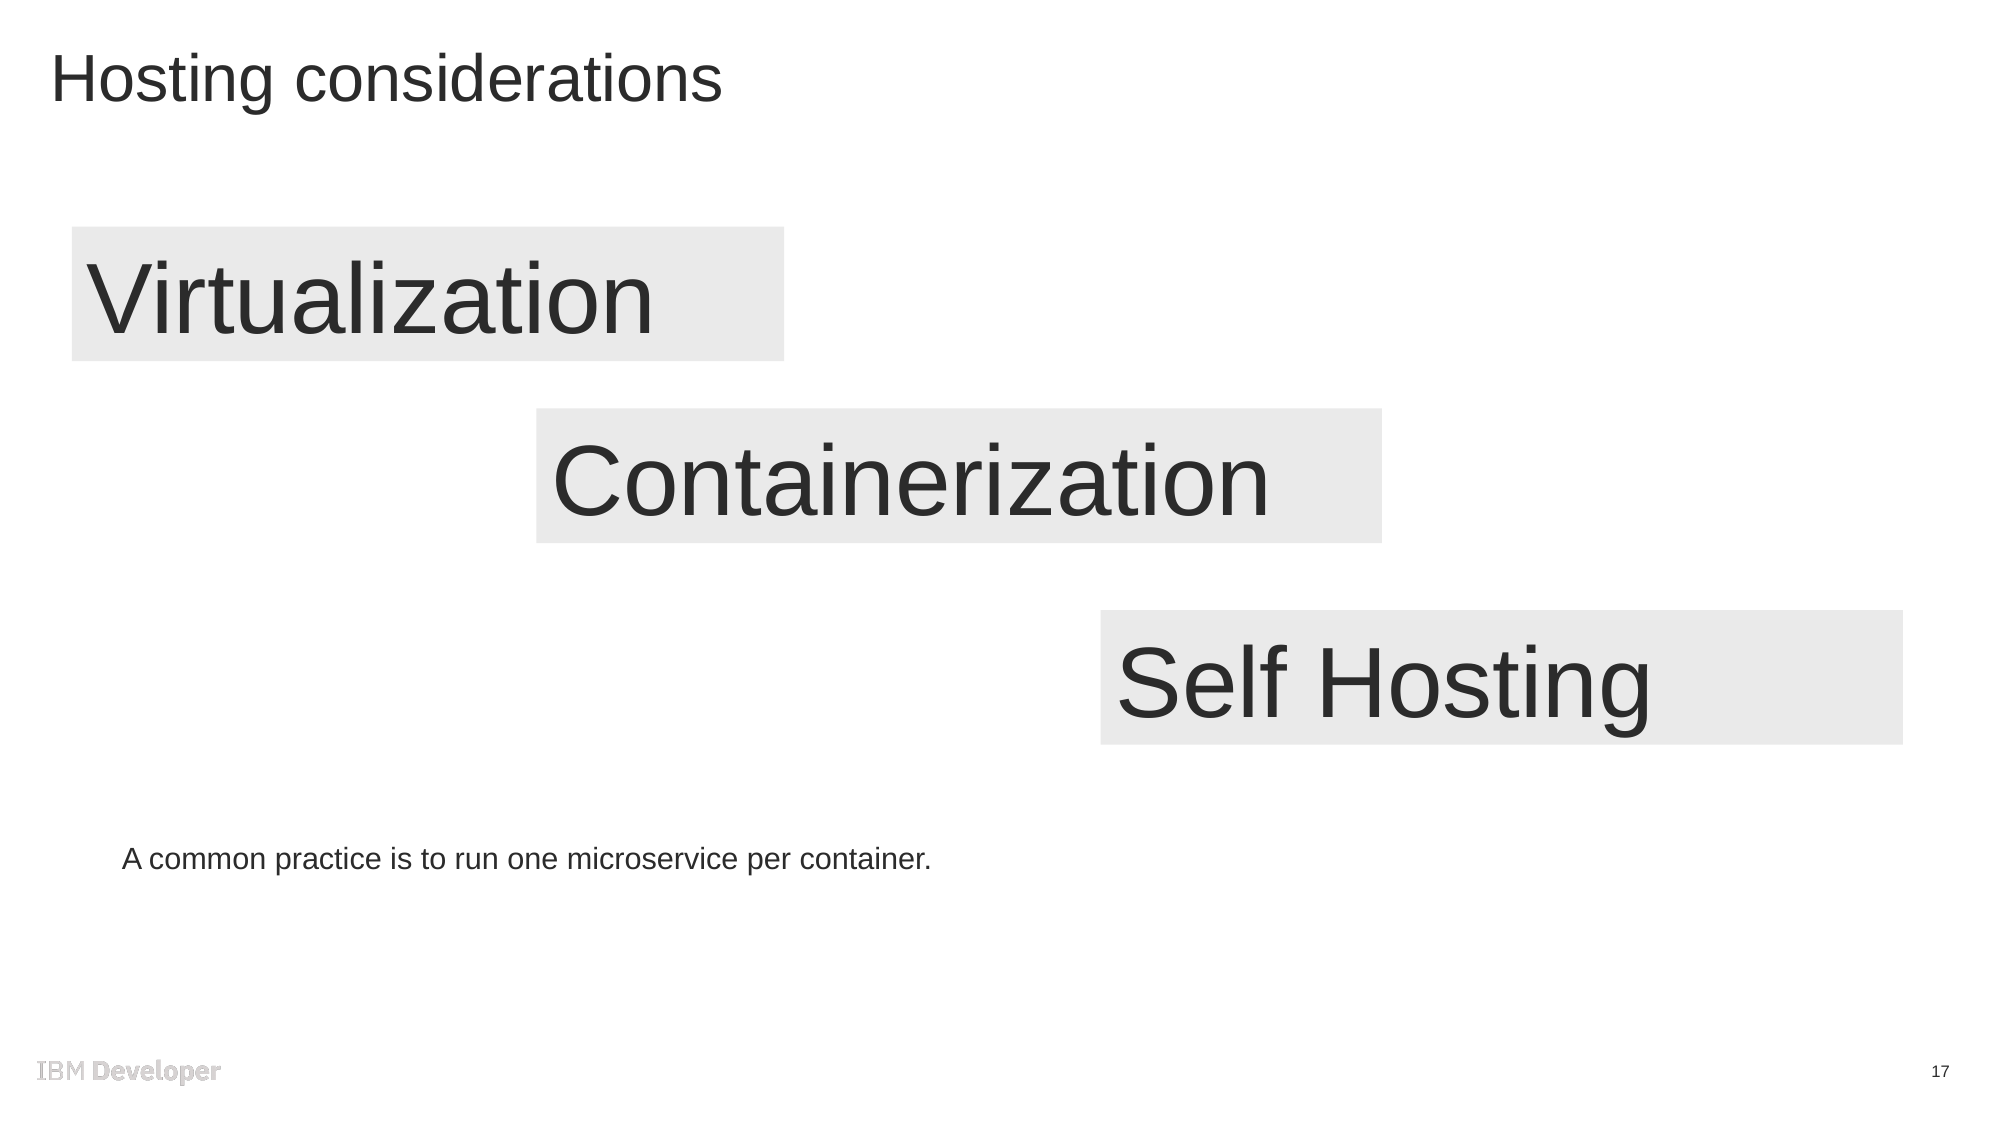

# Hosting considerations
Virtualization
Containerization
Self Hosting
A common practice is to run one microservice per container.
17